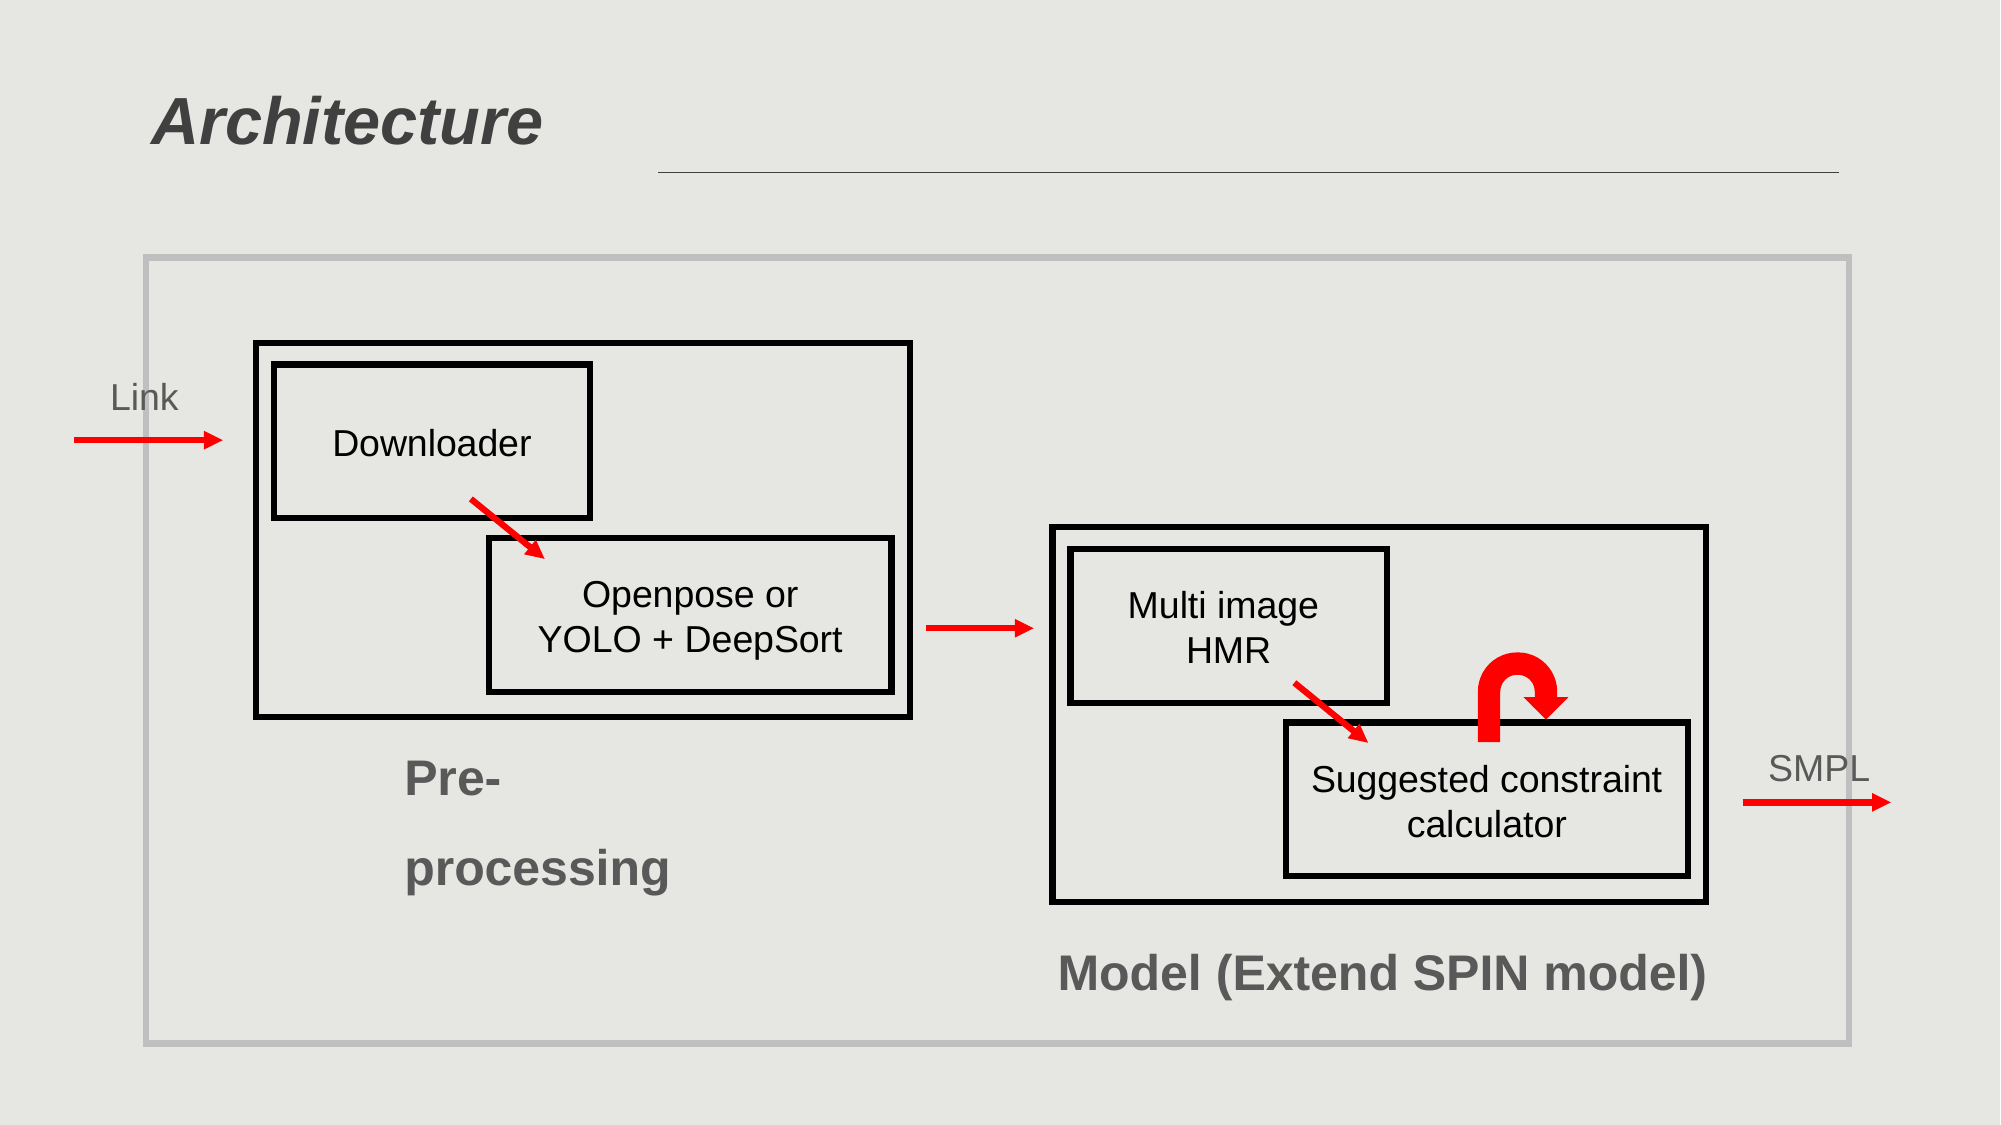

Architecture

Downloader
Link

Openpose or
YOLO + DeepSort
Multi image
HMR

Pre-processing
Suggested constraint
calculator
SMPL
Model (Extend SPIN model)